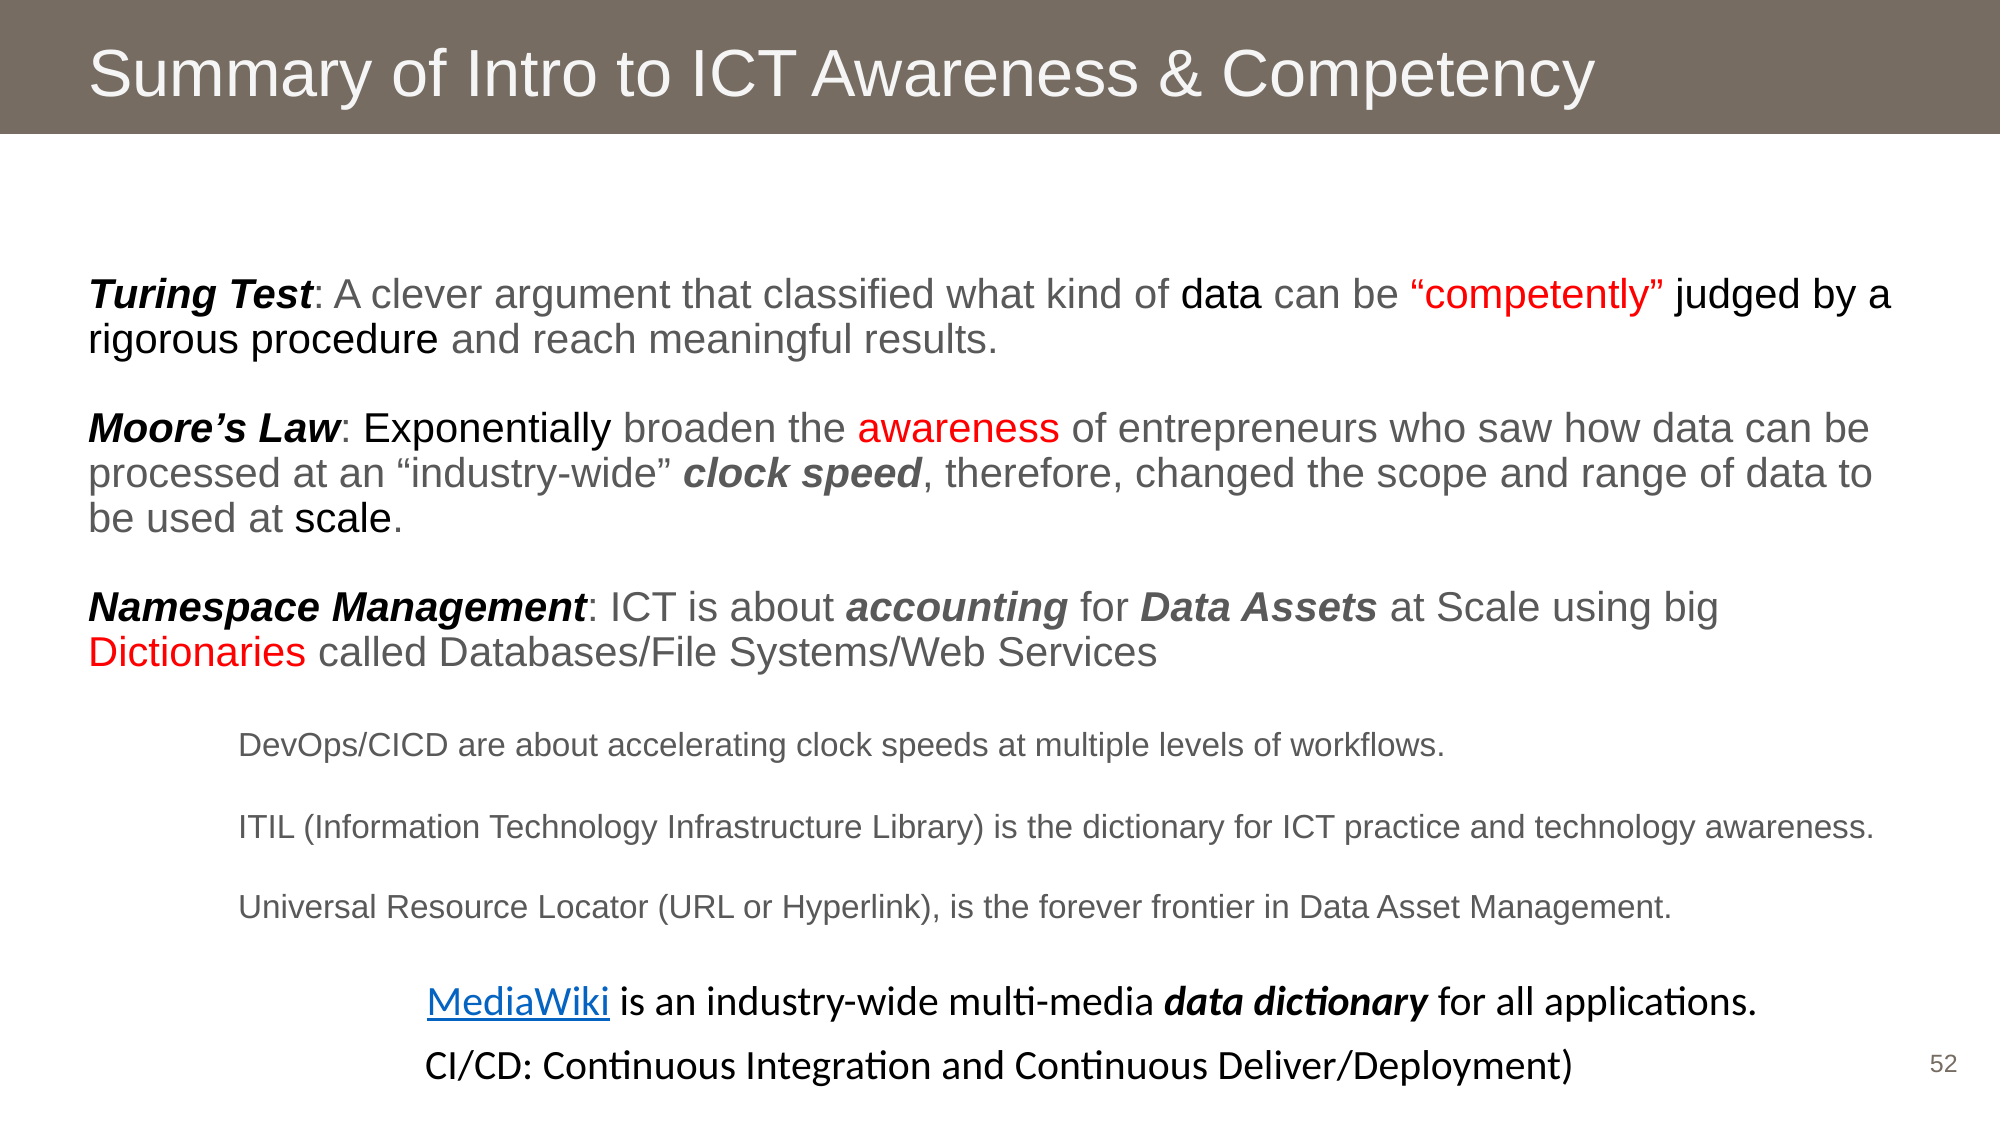

# Summary of Intro to ICT Awareness & Competency
Turing Test: A clever argument that classified what kind of data can be “competently” judged by a rigorous procedure and reach meaningful results.
Moore’s Law: Exponentially broaden the awareness of entrepreneurs who saw how data can be processed at an “industry-wide” clock speed, therefore, changed the scope and range of data to be used at scale.
Namespace Management: ICT is about accounting for Data Assets at Scale using big Dictionaries called Databases/File Systems/Web Services
	DevOps/CICD are about accelerating clock speeds at multiple levels of workflows.
	ITIL (Information Technology Infrastructure Library) is the dictionary for ICT practice and technology awareness.
	Universal Resource Locator (URL or Hyperlink), is the forever frontier in Data Asset Management.
MediaWiki is an industry-wide multi-media data dictionary for all applications.
52
CI/CD: Continuous Integration and Continuous Deliver/Deployment)